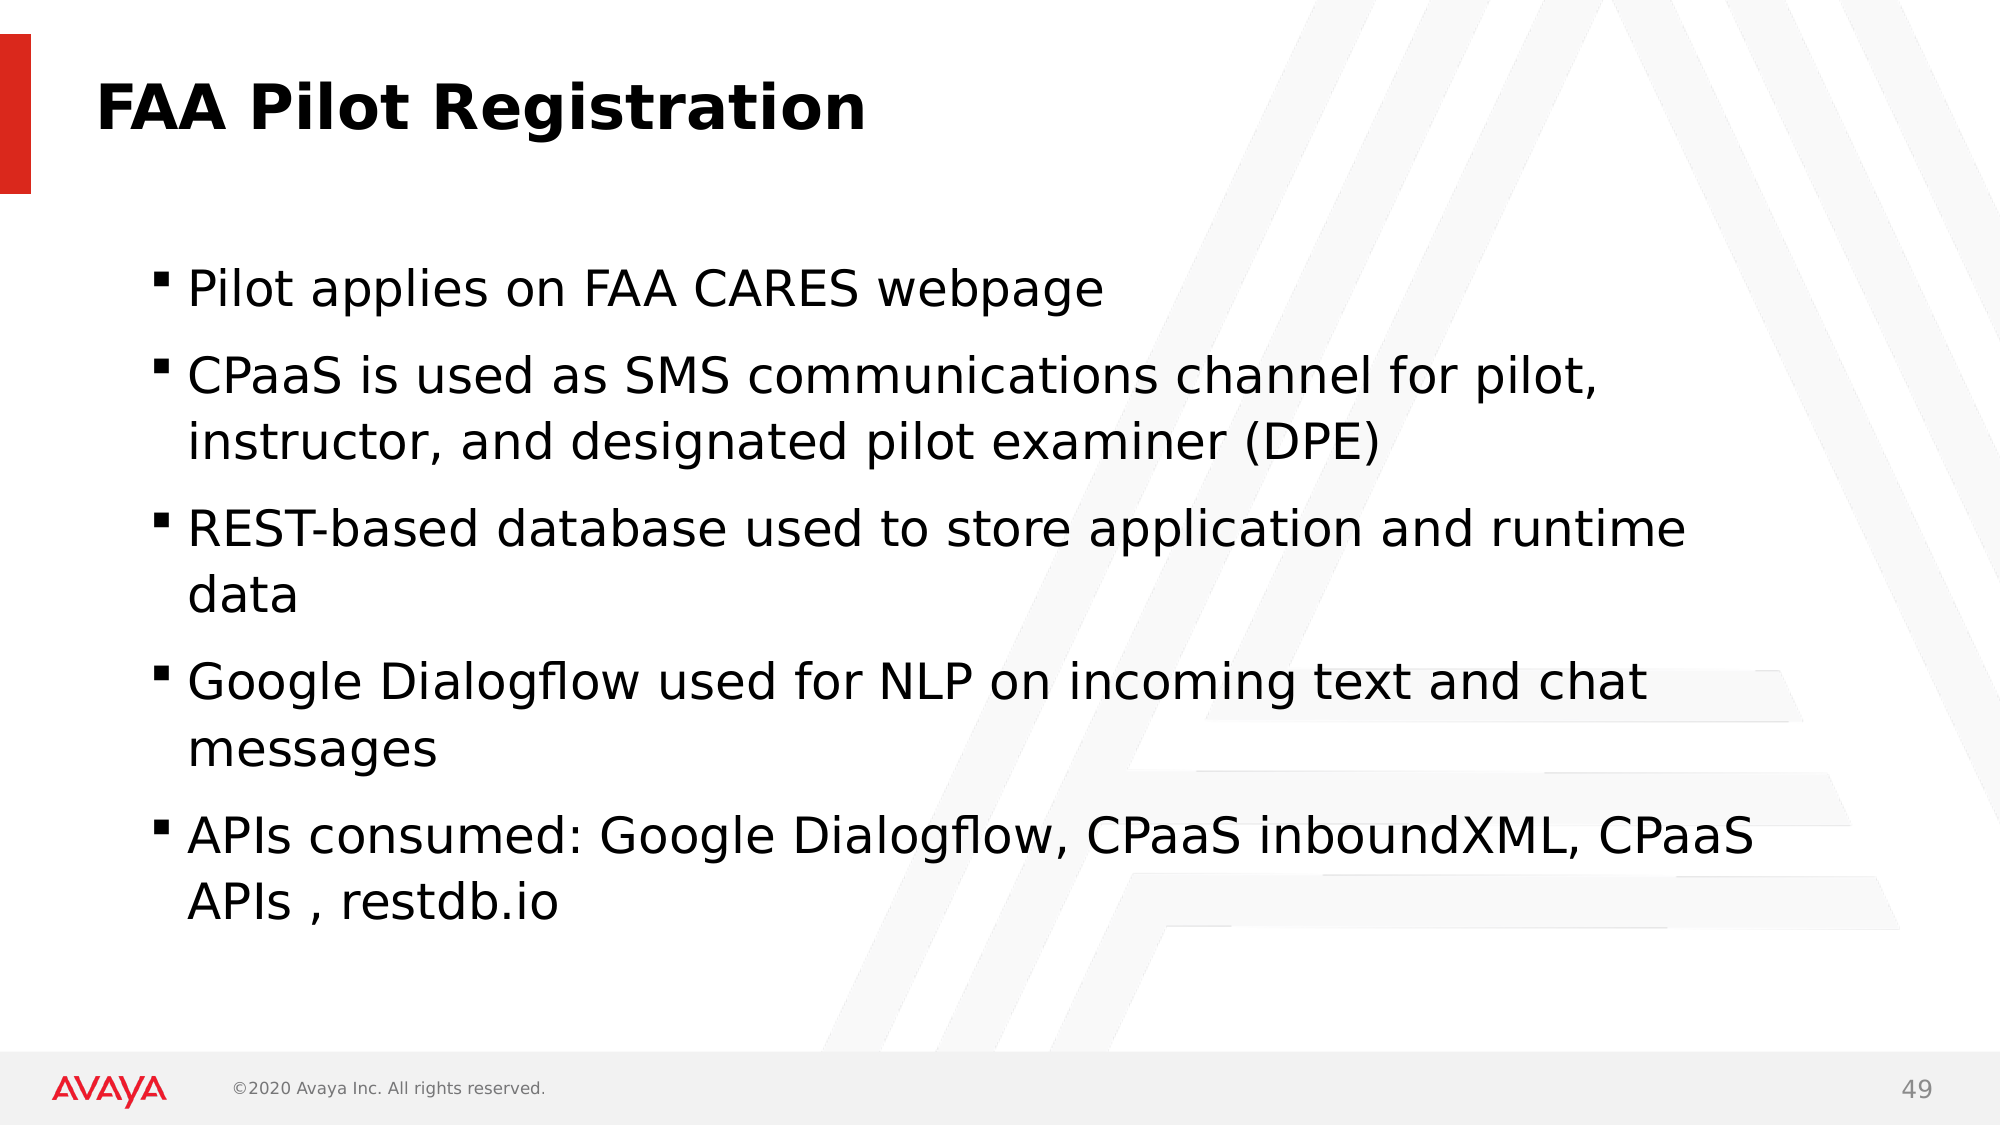

# FAA Pilot Registration
Pilot applies on FAA CARES webpage
CPaaS is used as SMS communications channel for pilot, instructor, and designated pilot examiner (DPE)
REST-based database used to store application and runtime data
Google Dialogflow used for NLP on incoming text and chat messages
APIs consumed: Google Dialogflow, CPaaS inboundXML, CPaaS APIs , restdb.io